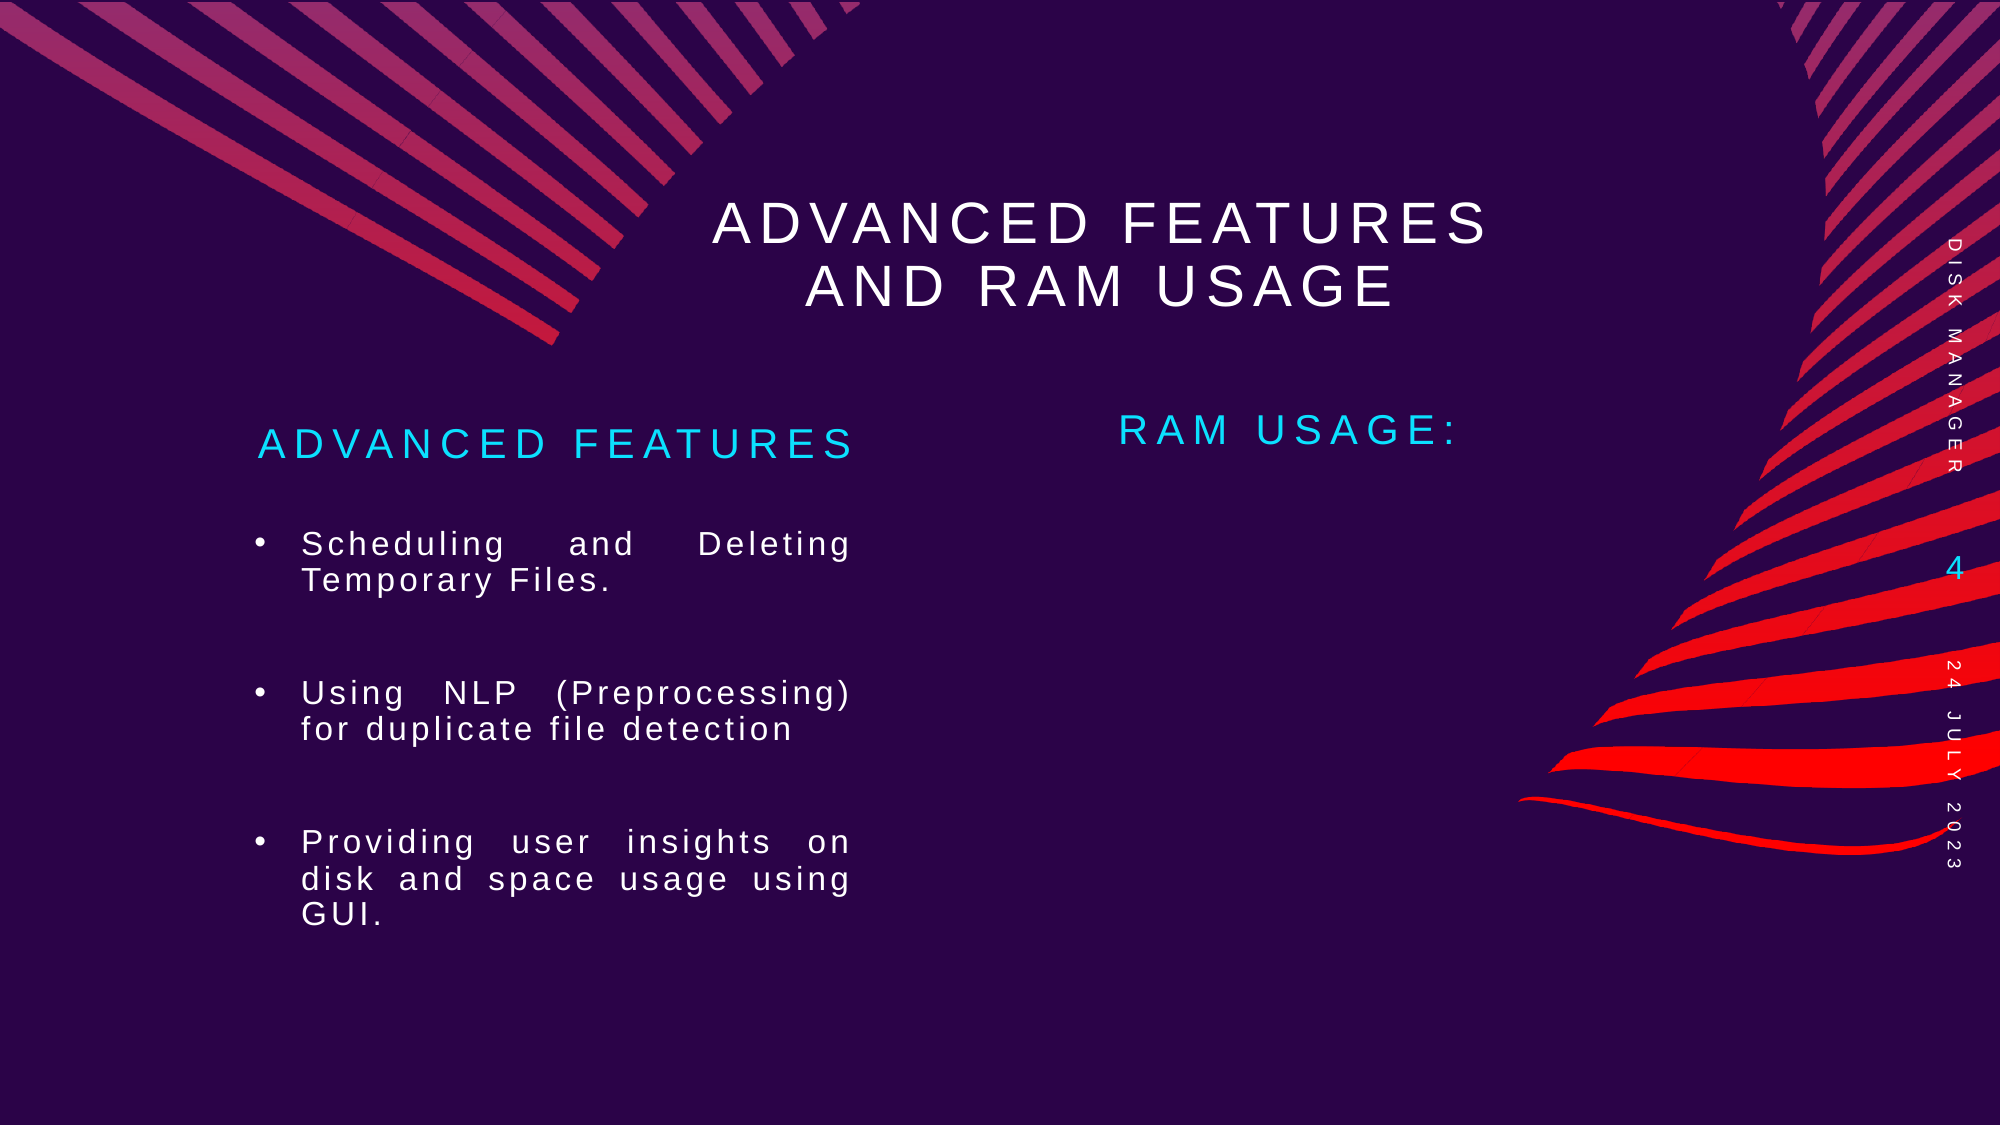

# Advanced Features and Ram Usage
Disk manager
Ram Usage:
Advanced features

Scheduling and Deleting Temporary Files.

Using NLP (Preprocessing) for duplicate file detection

Providing user insights on disk and space usage using GUI.
4
24 JULY 2023